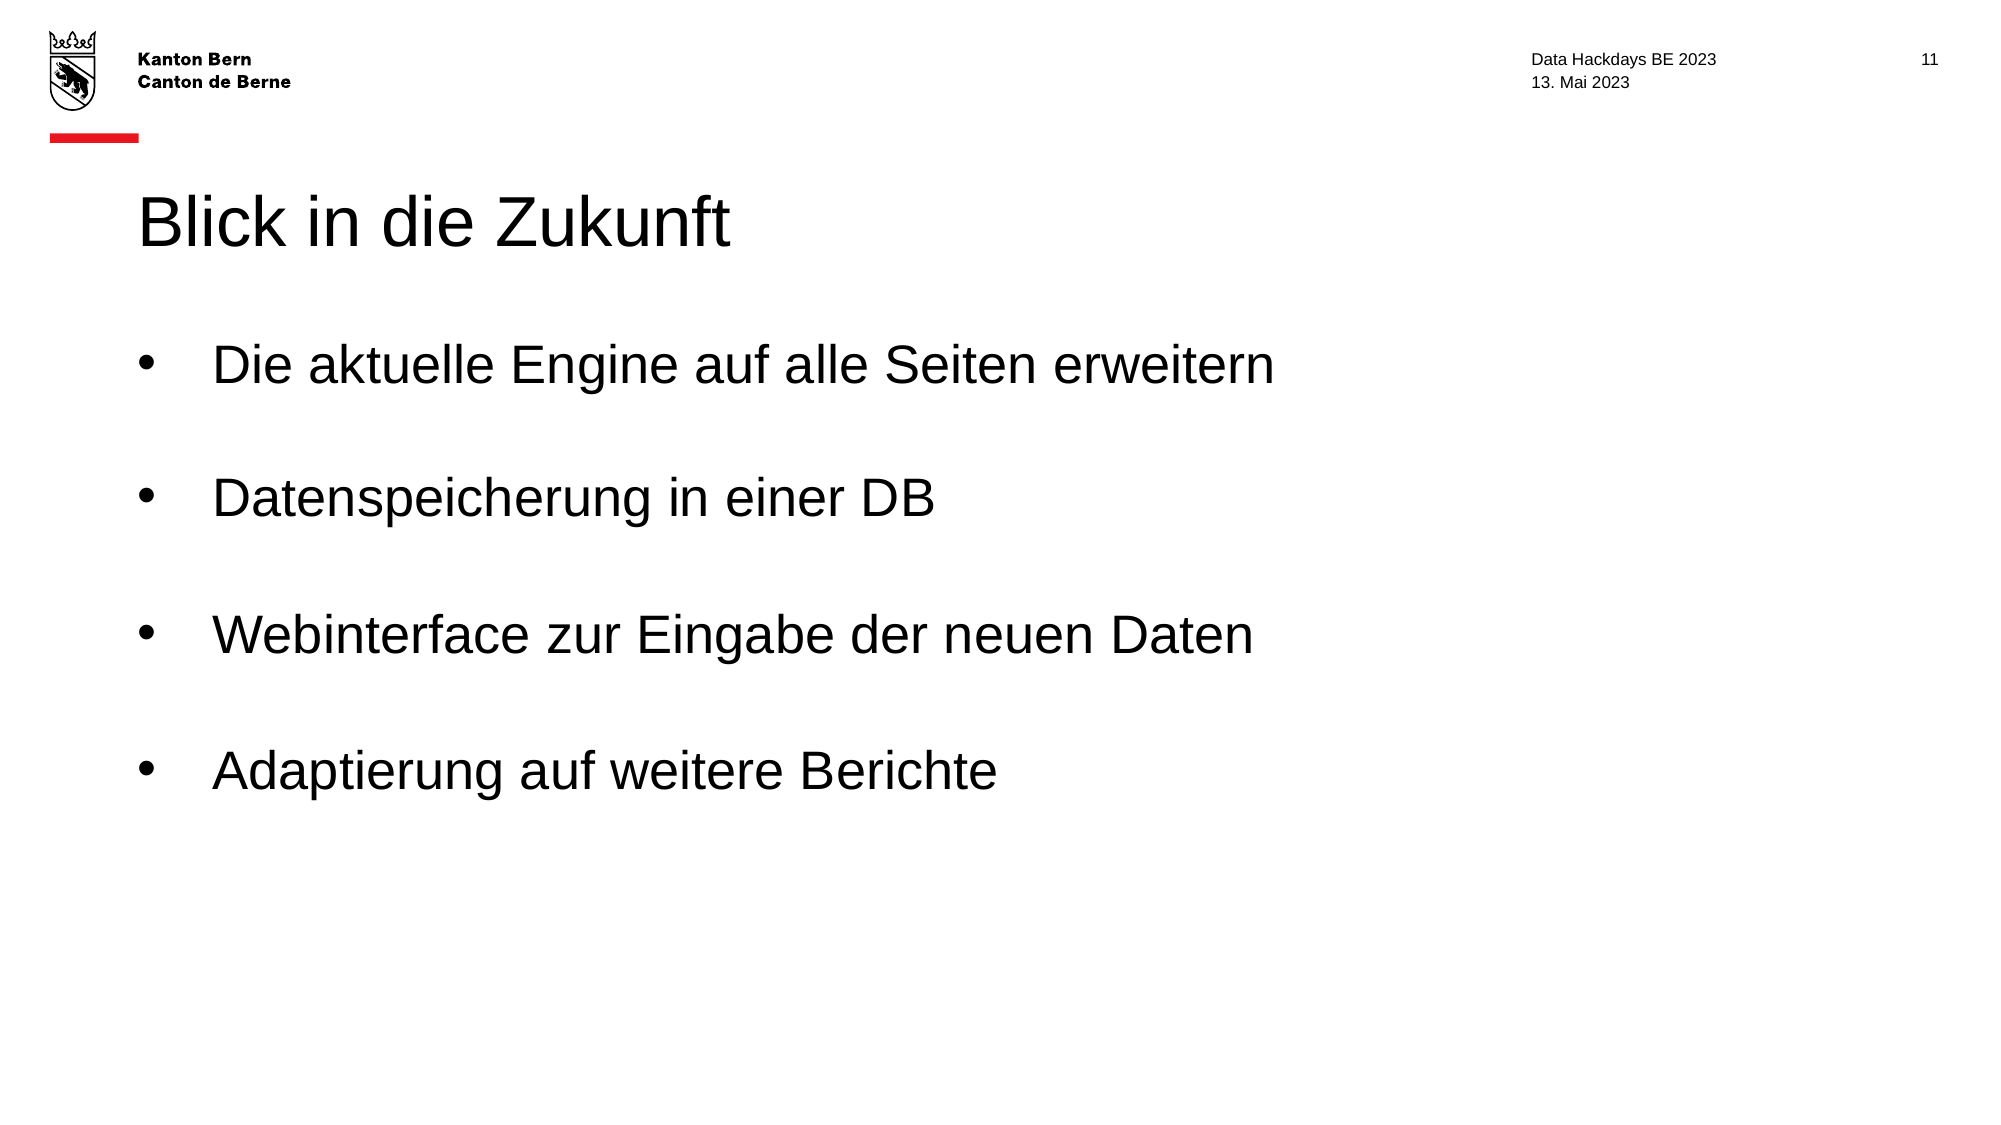

Data Hackdays BE 2023
11
13. Mai 2023
# Blick in die Zukunft
Die aktuelle Engine auf alle Seiten erweitern
Datenspeicherung in einer DB
Webinterface zur Eingabe der neuen Daten

Adaptierung auf weitere Berichte